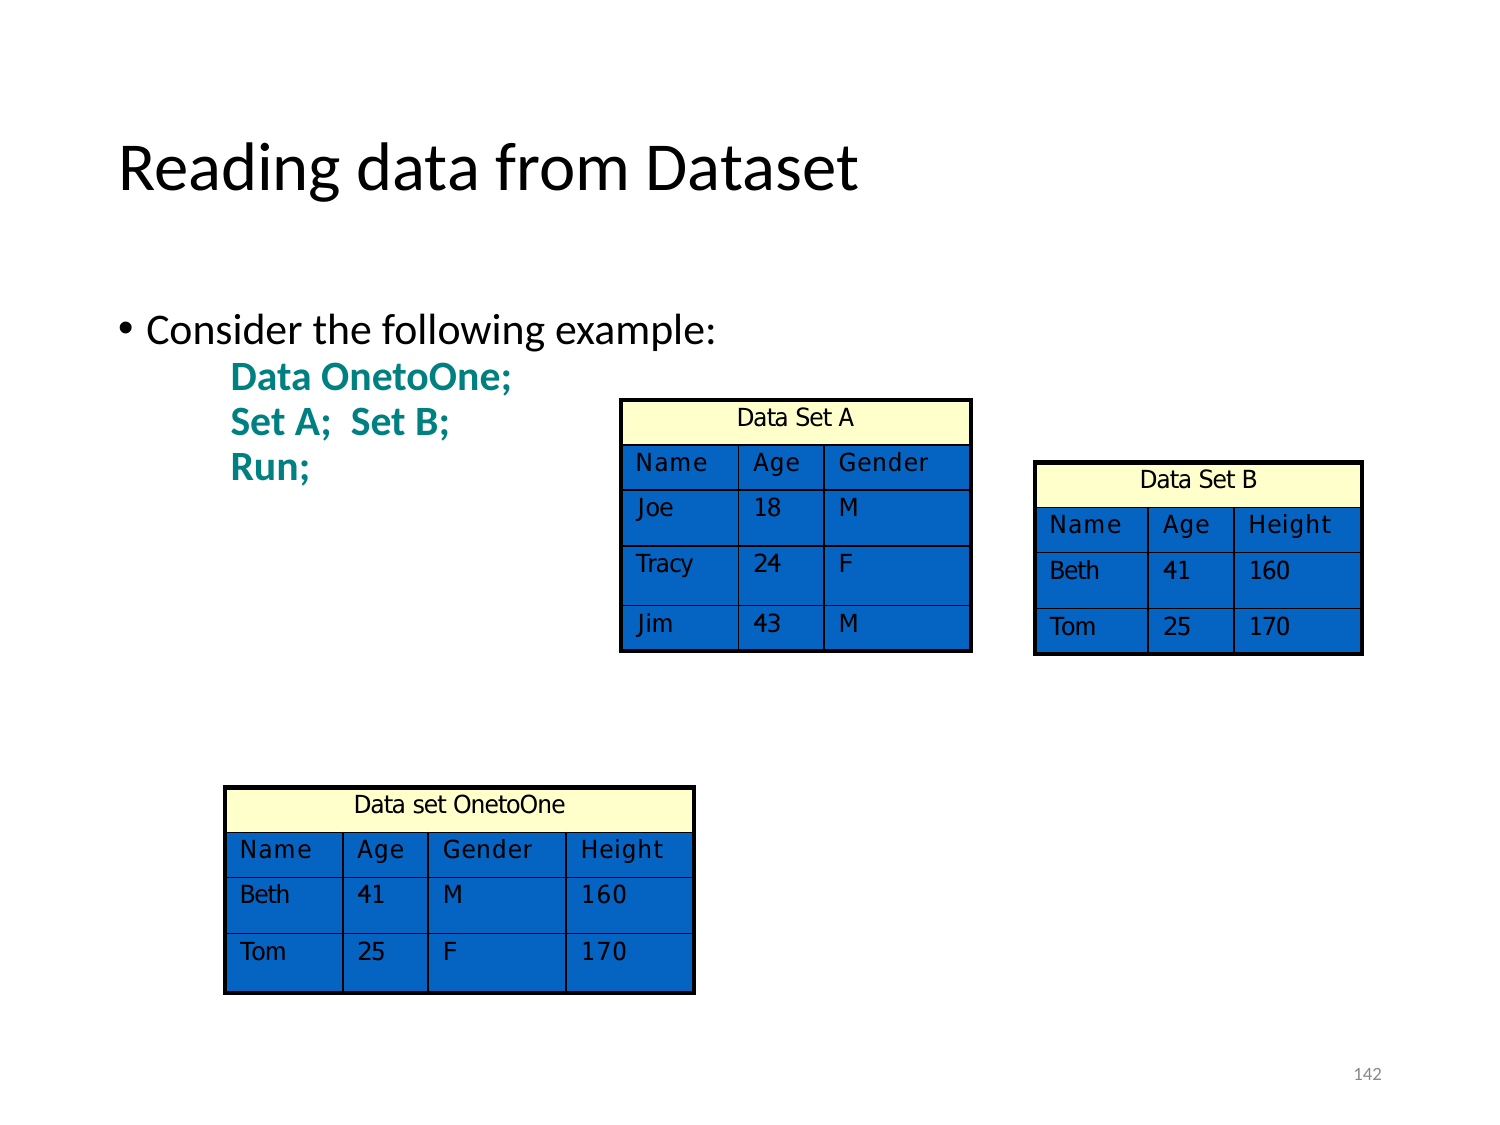

# Reading data from Dataset
Consider the following example:
Data OnetoOne;
Set A;  Set B;
Run;

| Data Set A |  |  |
| --- | --- | --- |
| Name | Age | Gender |
| Joe | 18 | M |
| Tracy | 24 | F |
| Jim | 43 | M |
| Data Set B |  |  |
| --- | --- | --- |
| Name | Age | Height |
| Beth | 41 | 160 |
| Tom | 25 | 170 |
| Data set OnetoOne |  |  |  |
| --- | --- | --- | --- |
| Name | Age | Gender | Height |
| Beth | 41 | M | 160 |
| Tom | 25 | F | 170 |
142